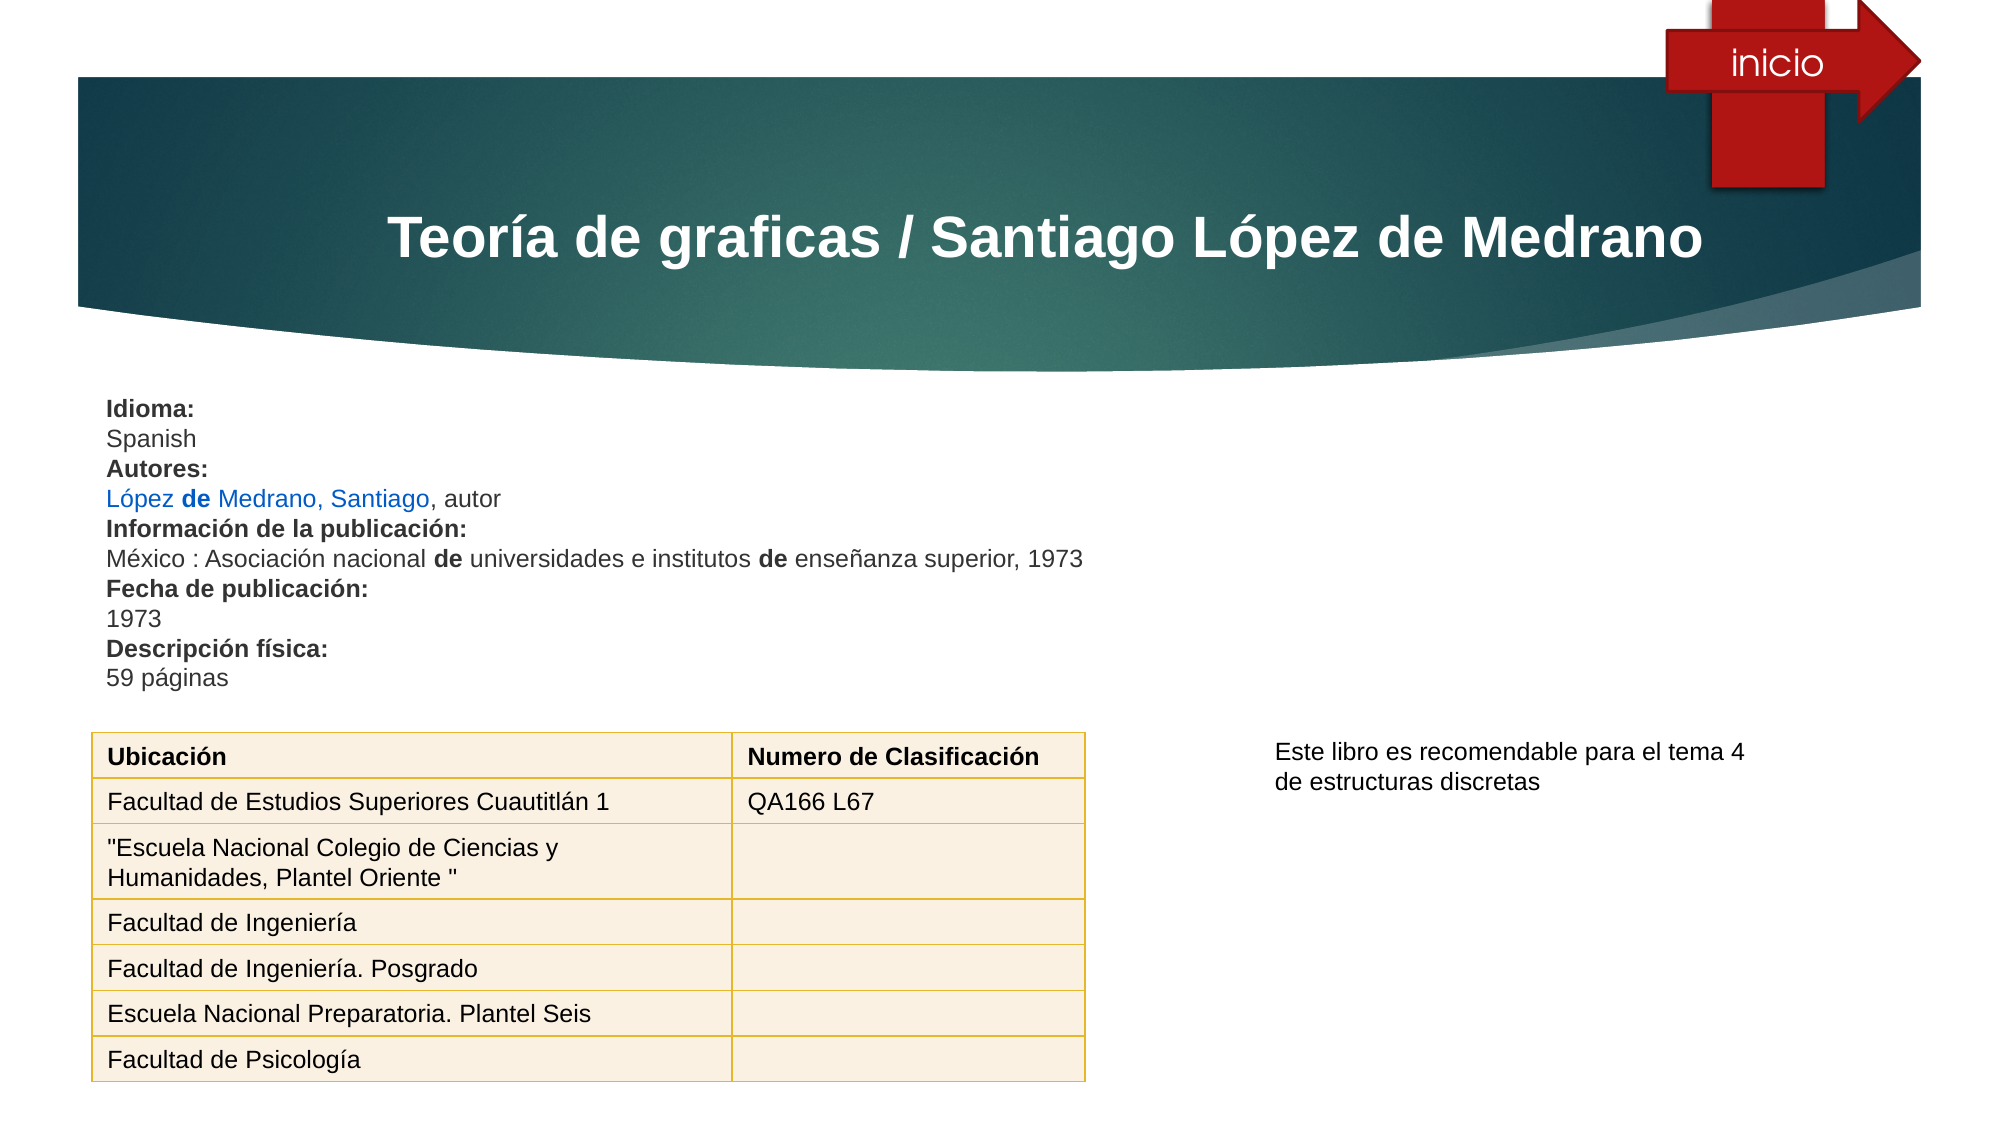

inicio
Teoría de graficas / Santiago López de Medrano
Idioma:
Spanish
Autores:
López de Medrano, Santiago, autor
Información de la publicación:
México : Asociación nacional de universidades e institutos de enseñanza superior, 1973
Fecha de publicación:
1973
Descripción física:
59 páginas

Este libro es recomendable para el tema 4 de estructuras discretas
| Ubicación | Numero de Clasificación |
| --- | --- |
| Facultad de Estudios Superiores Cuautitlán 1 | QA166 L67 |
| "Escuela Nacional Colegio de Ciencias y Humanidades, Plantel Oriente " |  |
| Facultad de Ingeniería |  |
| Facultad de Ingeniería. Posgrado |  |
| Escuela Nacional Preparatoria. Plantel Seis |  |
| Facultad de Psicología |  |